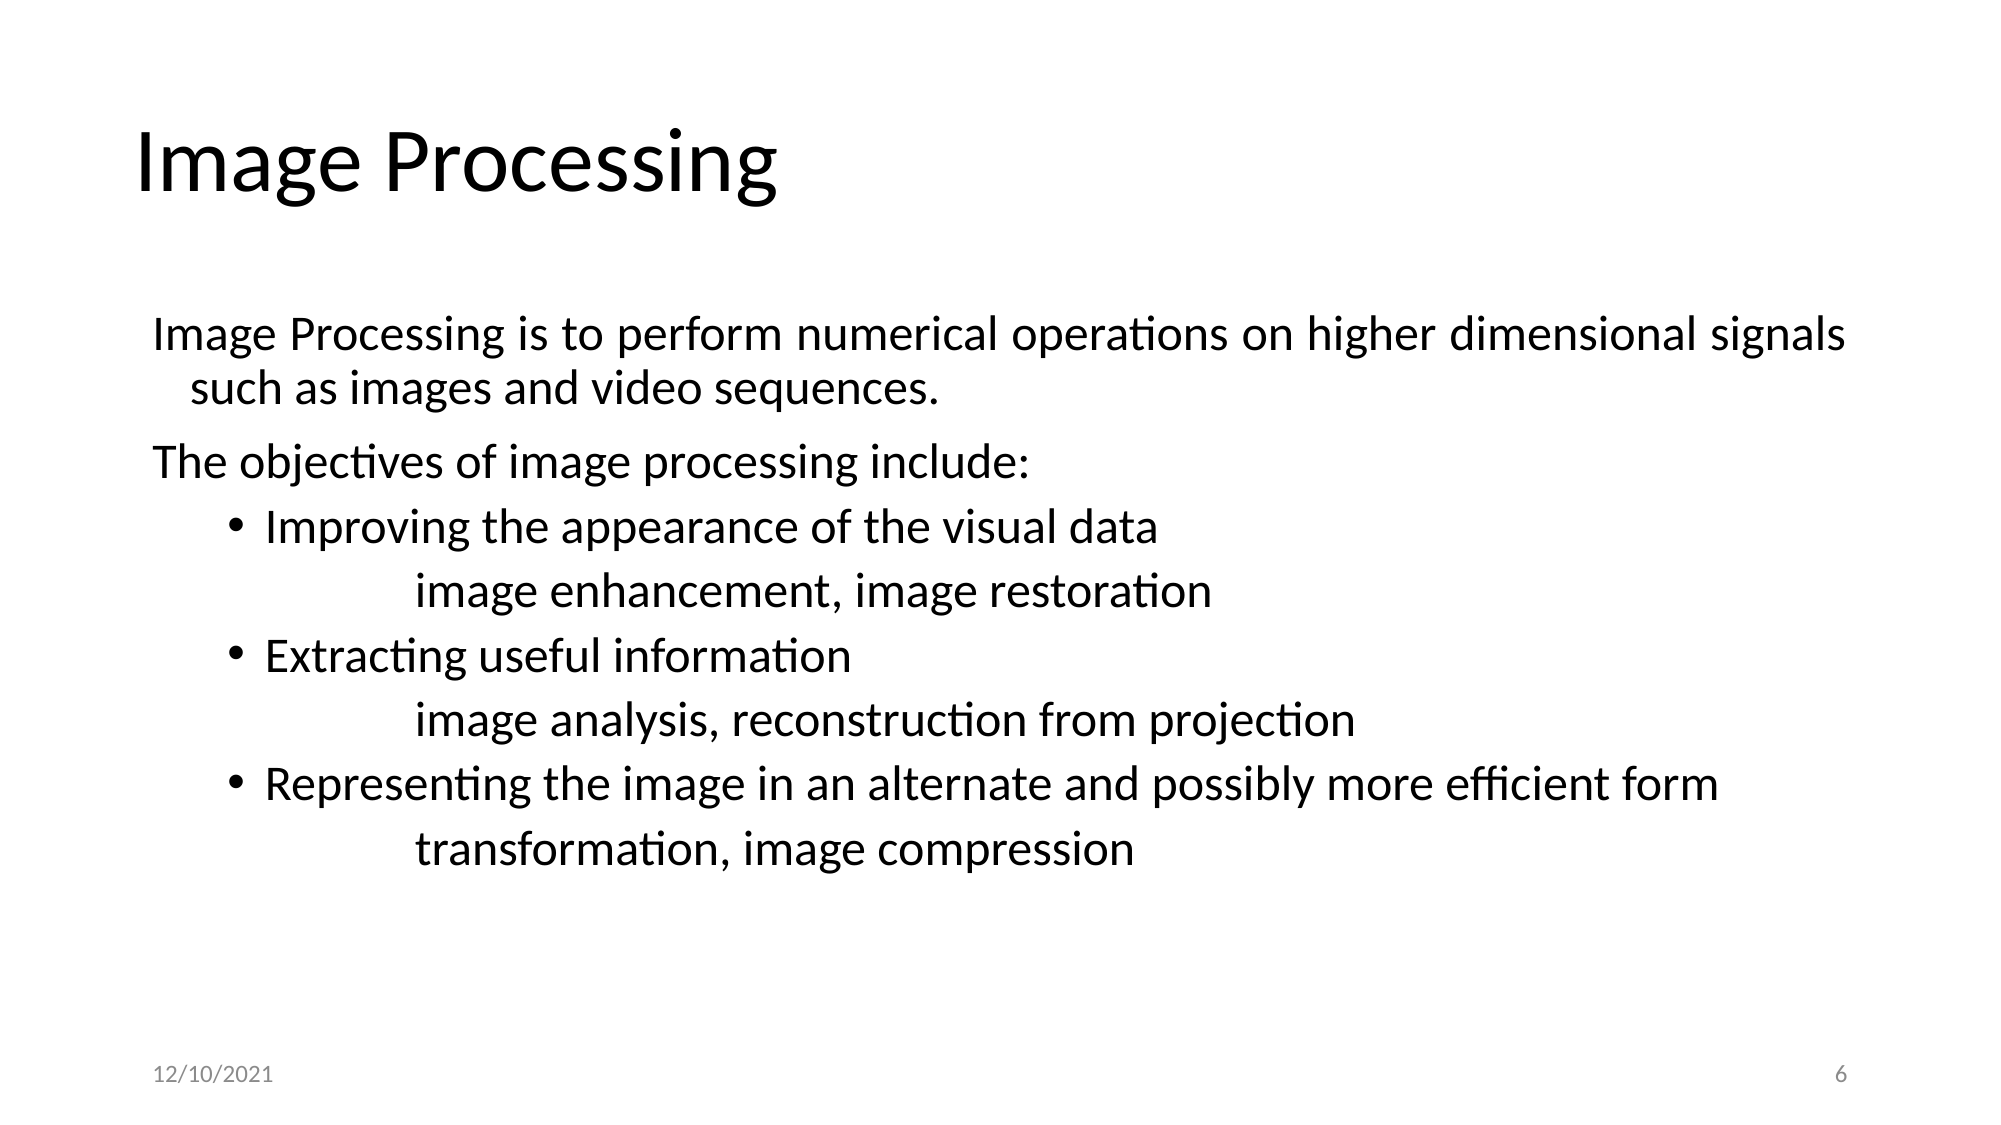

# Image Processing
Image Processing is to perform numerical operations on higher dimensional signals such as images and video sequences.
The objectives of image processing include:
Improving the appearance of the visual data
		image enhancement, image restoration
Extracting useful information
		image analysis, reconstruction from projection
Representing the image in an alternate and possibly more efficient form
		transformation, image compression
12/10/2021
6